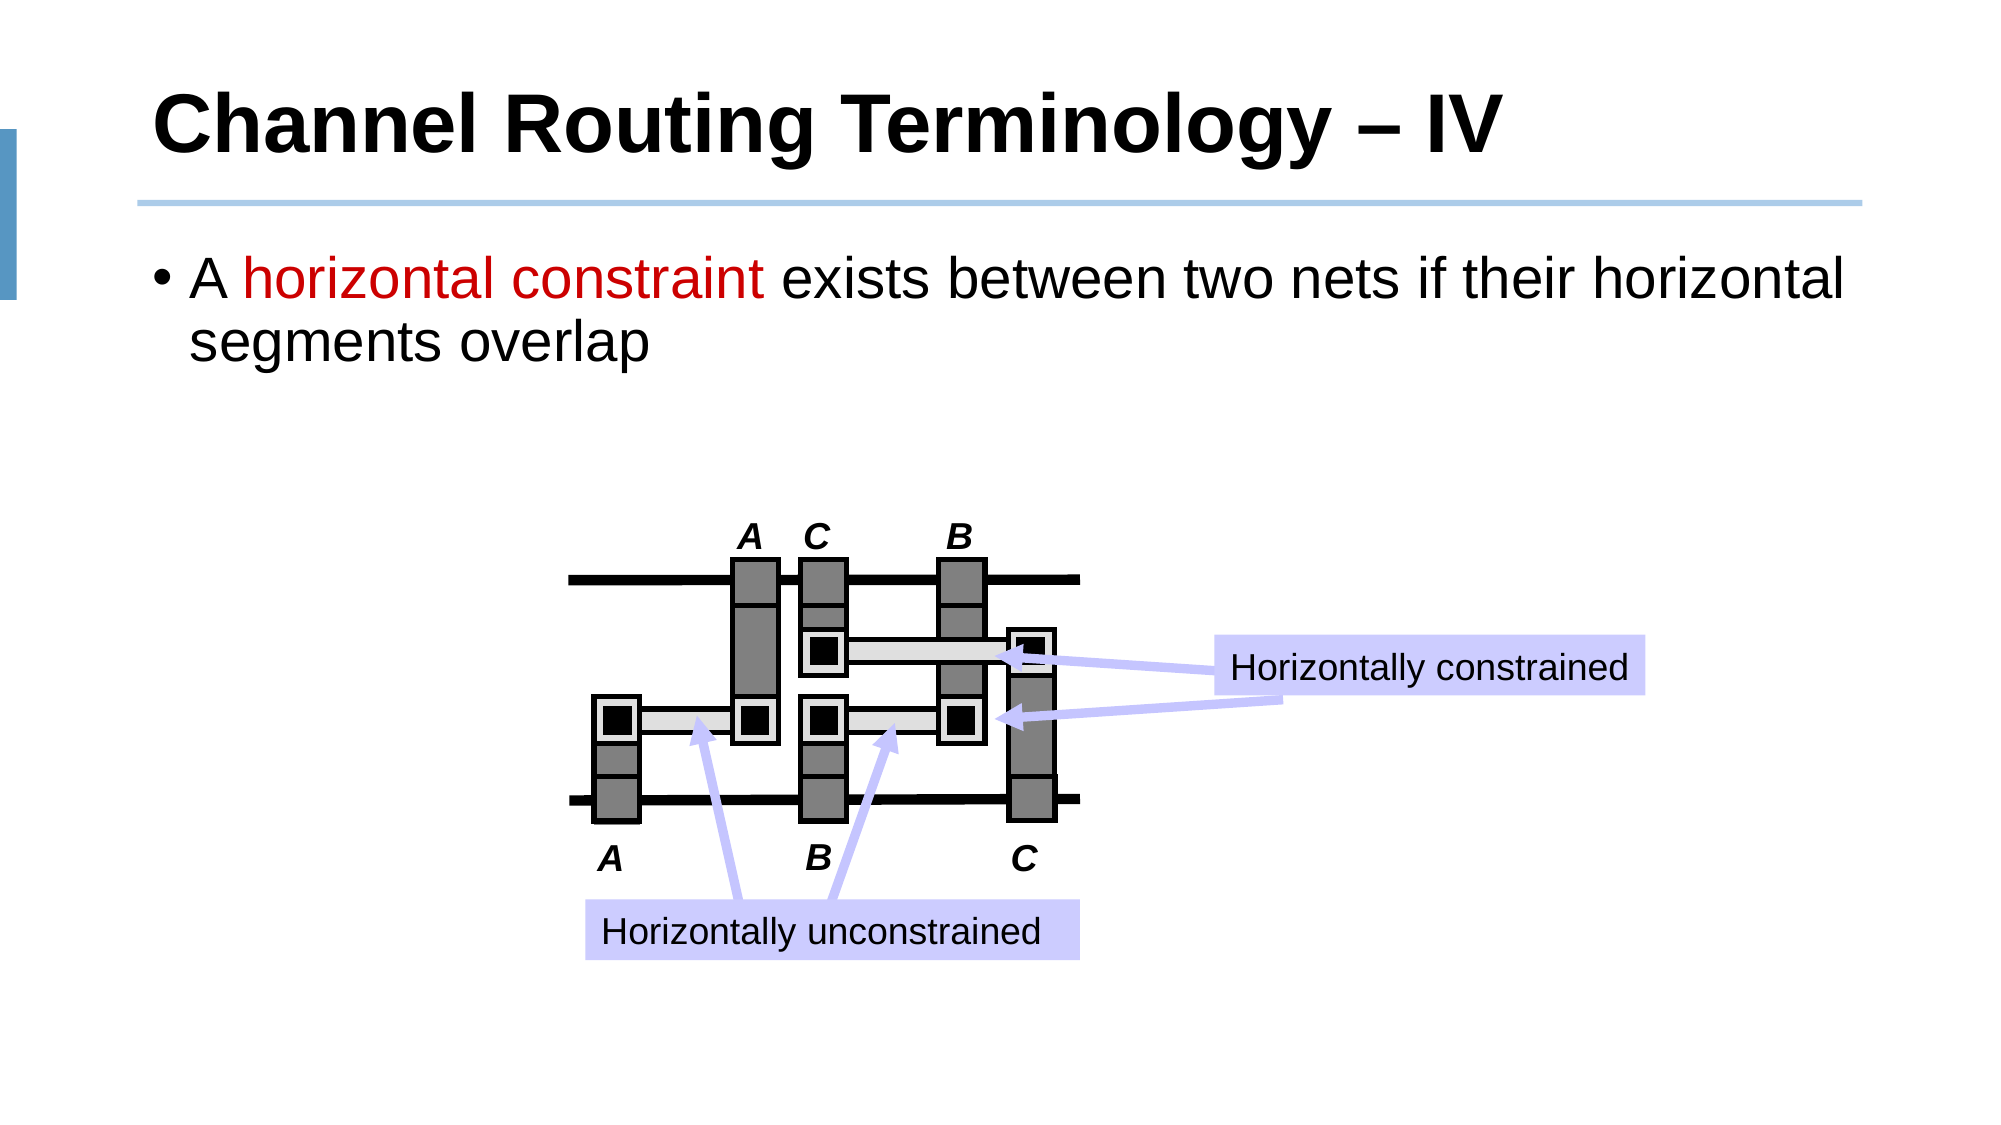

# Channel Routing Terminology – IV
A horizontal constraint exists between two nets if their horizontal segments overlap

A
C
B

B
A
C
Horizontally constrained

Horizontally unconstrained